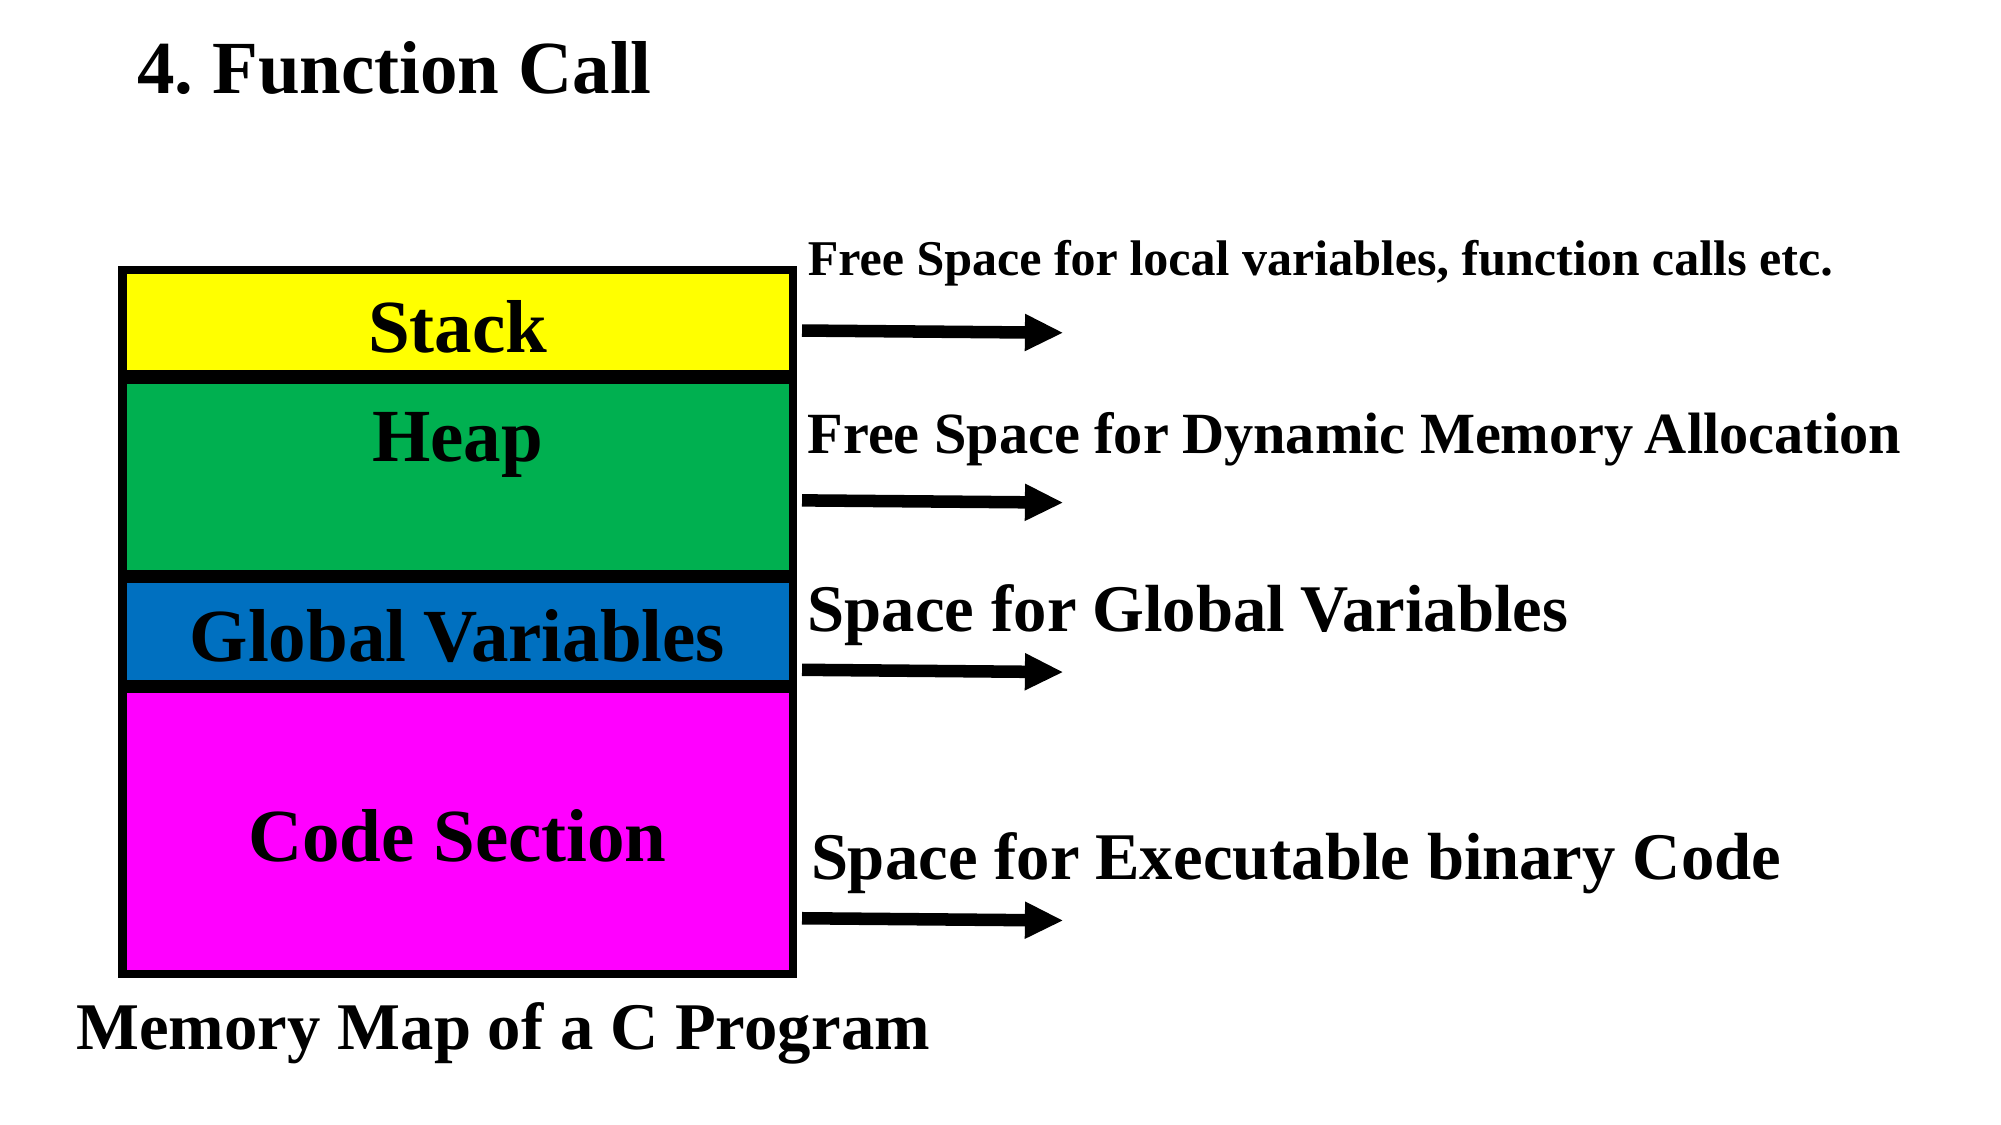

4. Function Call
Free Space for local variables, function calls etc.
Stack
Heap

Global Variables

Code Section

Free Space for Dynamic Memory Allocation

Space for Global Variables
Space for Executable binary Code
Memory Map of a C Program